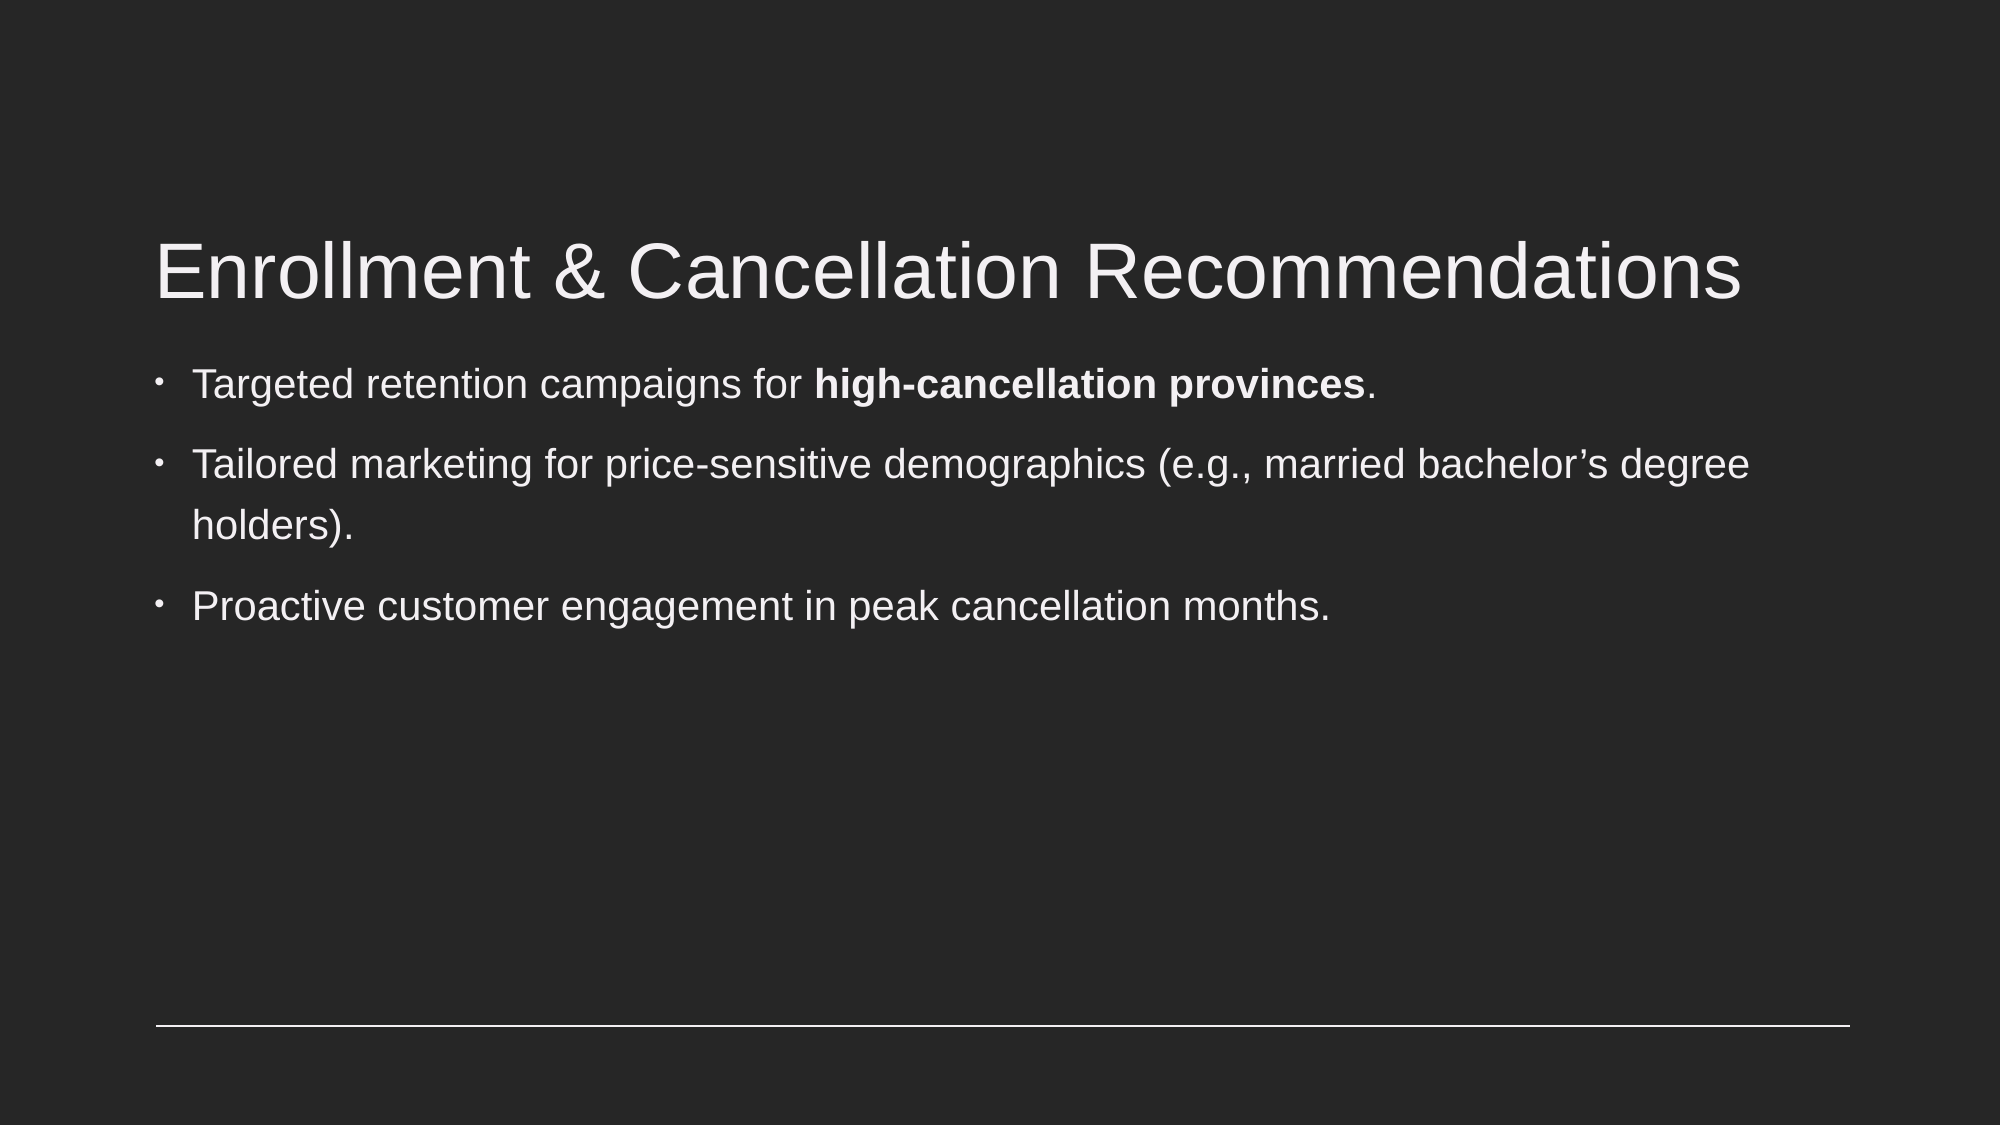

# Enrollment & Cancellation Recommendations
Targeted retention campaigns for high-cancellation provinces.
Tailored marketing for price-sensitive demographics (e.g., married bachelor’s degree holders).
Proactive customer engagement in peak cancellation months.